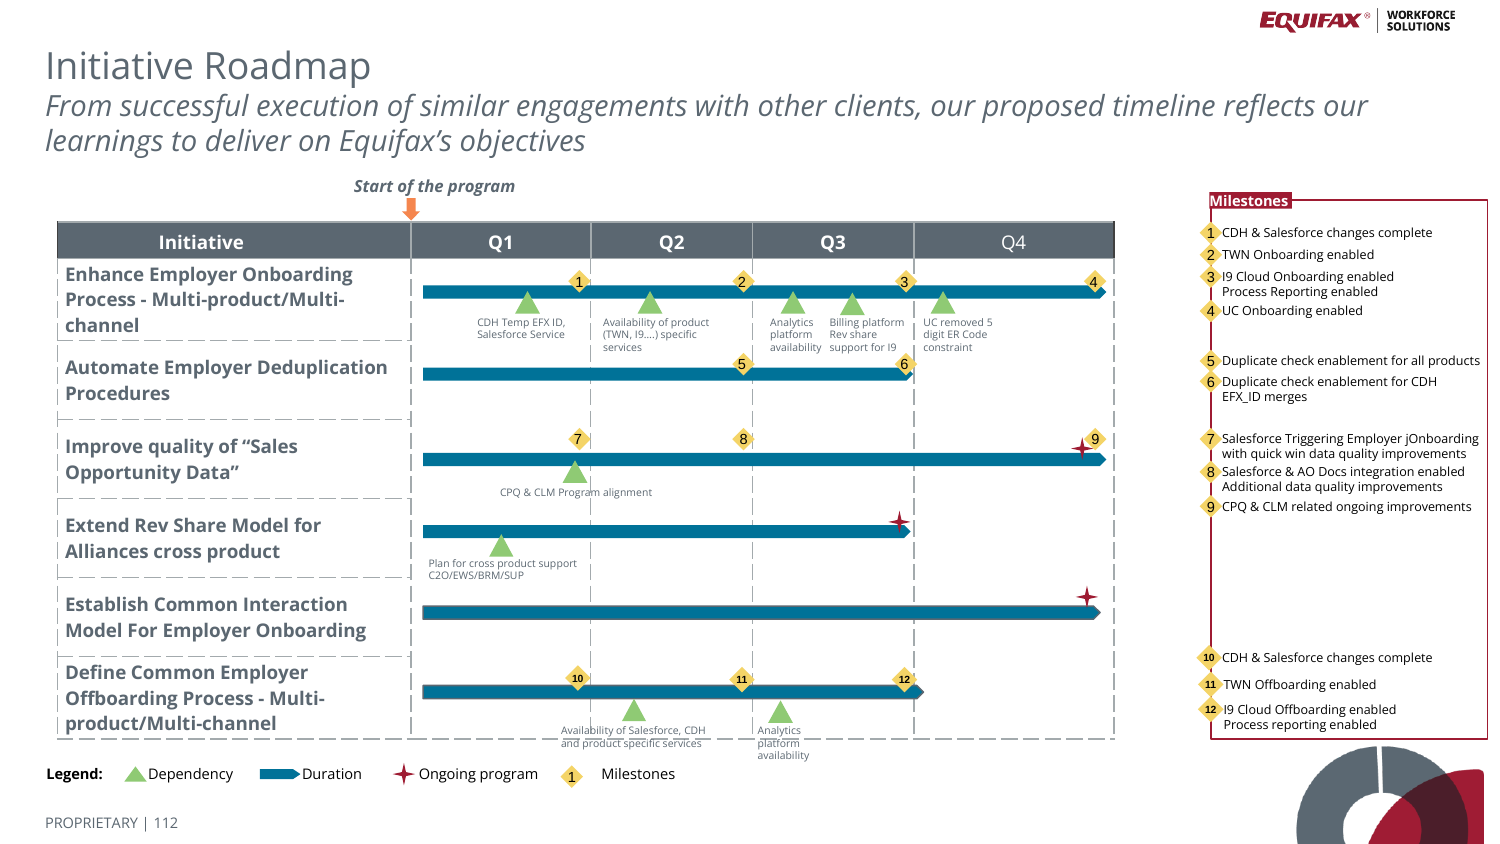

Initiative Roadmap
From successful execution of similar engagements with other clients, our proposed timeline reflects our learnings to deliver on Equifax’s objectives
Start of the program
Milestones

1
| Initiative | Q1 | Q2 | Q3 | Q4 |
| --- | --- | --- | --- | --- |
| Enhance Employer Onboarding Process - Multi-product/Multi-channel |  |  |  |  |
| Automate Employer Deduplication Procedures |  |  |  |  |
| Improve quality of “Sales Opportunity Data” |  |  |  |  |
| Extend Rev Share Model for Alliances cross product |  |  |  |  |
| Establish Common Interaction Model For Employer Onboarding |  |  |  |  |
| Define Common Employer Offboarding Process - Multi-product/Multi-channel |  |  |  |  |
CDH & Salesforce changes complete
2
TWN Onboarding enabled
3
I9 Cloud Onboarding enabled
Process Reporting enabled
1
2
3
4

4
UC Onboarding enabled
CDH Temp EFX ID, Salesforce Service
Availability of product (TWN, I9….) specific services
Analytics platform availability
Billing platform Rev share support for I9
UC removed 5 digit ER Code constraint
5
5
6
Duplicate check enablement for all products

6
Duplicate check enablement for CDH EFX_ID merges
7
8
9
7
Salesforce Triggering Employer jOnboarding with quick win data quality improvements

8
Salesforce & AO Docs integration enabled
Additional data quality improvements
CPQ & CLM Program alignment
9
CPQ & CLM related ongoing improvements

Plan for cross product support
C2O/EWS/BRM/SUP

10
CDH & Salesforce changes complete
10
11
12
11
TWN Offboarding enabled

12

I9 Cloud Offboarding enabled
Process reporting enabled
Availability of Salesforce, CDH and product specific services
Analytics platform availability
Legend:

Ongoing program
Dependency

Duration

Milestones
1